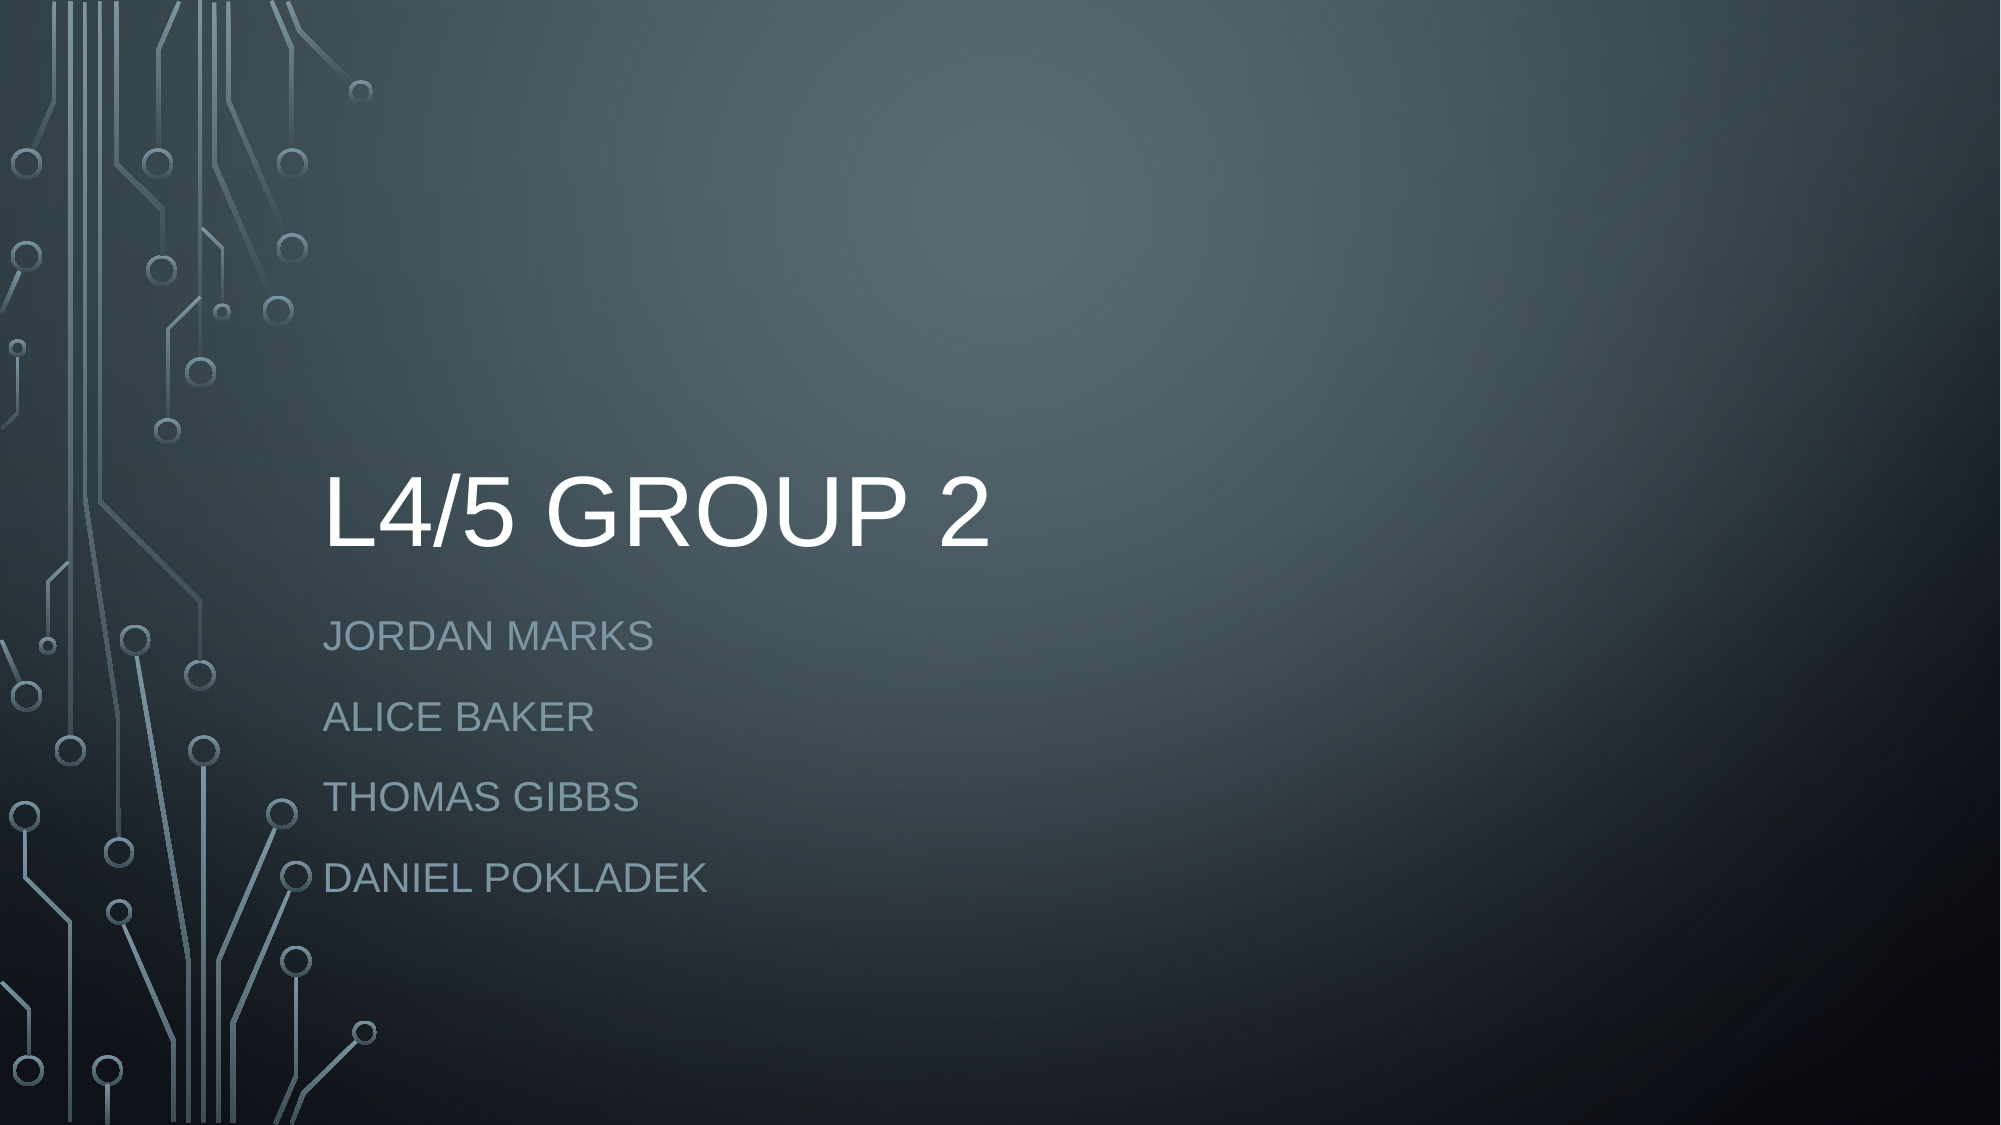

# L4/5 GROUP 2
Jordan Marks
Alice Baker
Thomas Gibbs
Daniel Pokladek